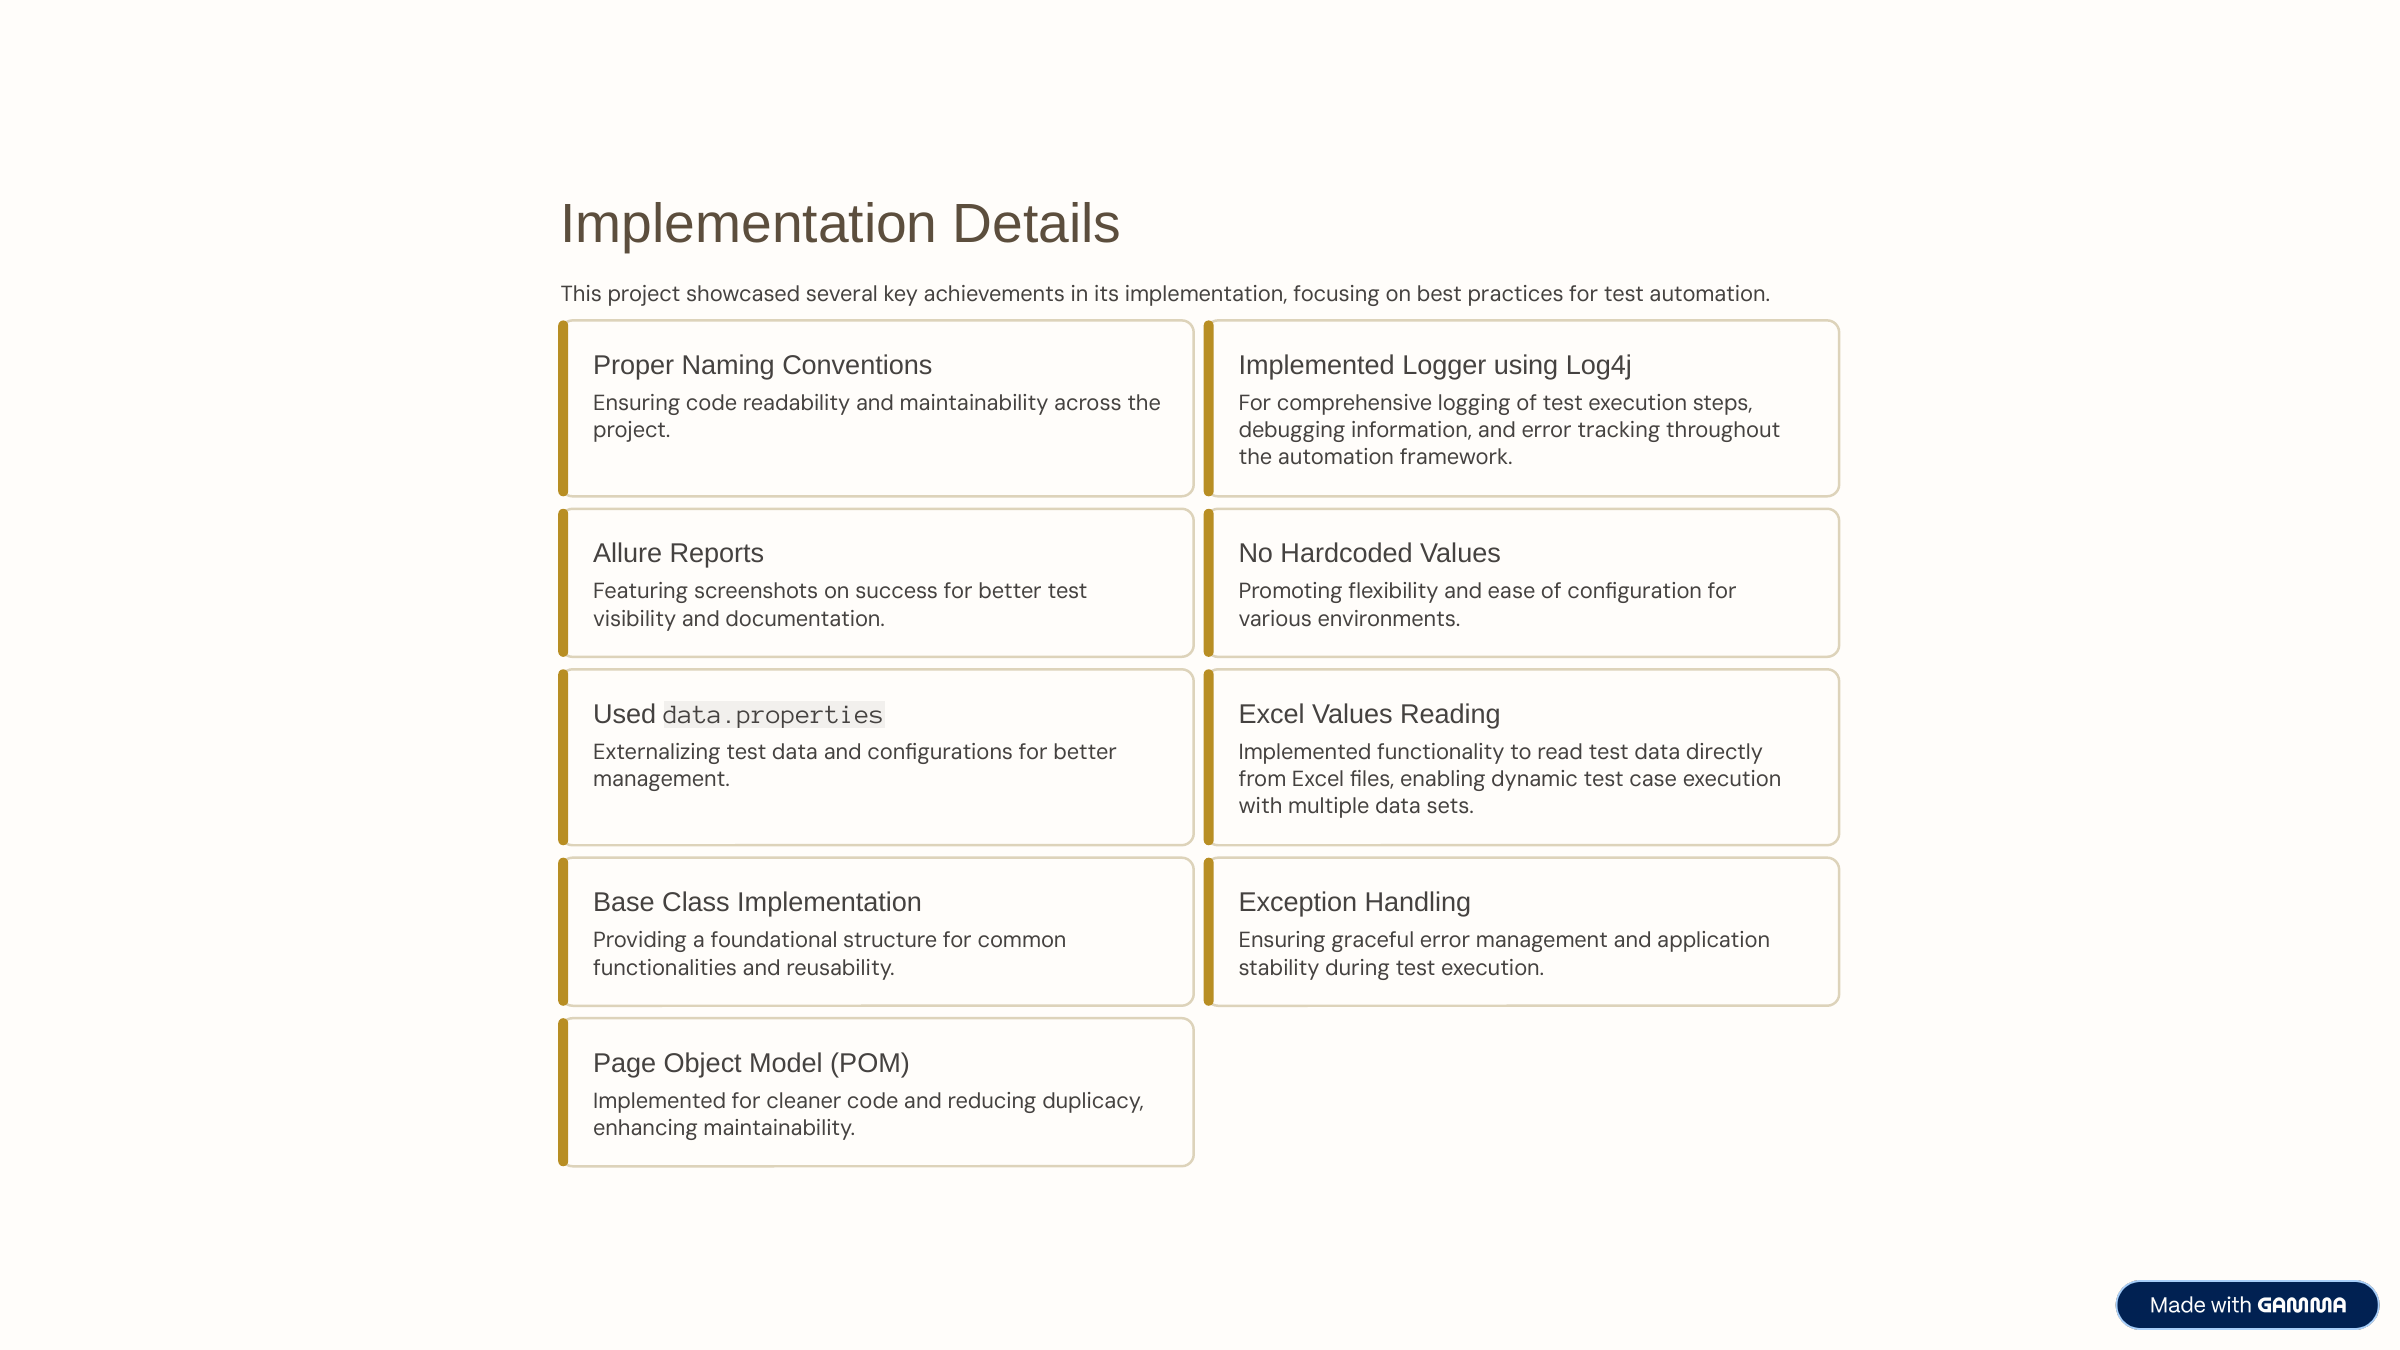

Implementation Details
This project showcased several key achievements in its implementation, focusing on best practices for test automation.

Proper Naming Conventions
Implemented Logger using Log4j
Ensuring code readability and maintainability across the project.
For comprehensive logging of test execution steps, debugging information, and error tracking throughout the automation framework.

Allure Reports
No Hardcoded Values
Featuring screenshots on success for better test visibility and documentation.
Promoting flexibility and ease of configuration for various environments.

Used data.properties
Excel Values Reading
Externalizing test data and configurations for better management.
Implemented functionality to read test data directly from Excel files, enabling dynamic test case execution with multiple data sets.

Base Class Implementation
Exception Handling
Providing a foundational structure for common functionalities and reusability.
Ensuring graceful error management and application stability during test execution.

Page Object Model (POM)
Implemented for cleaner code and reducing duplicacy, enhancing maintainability.